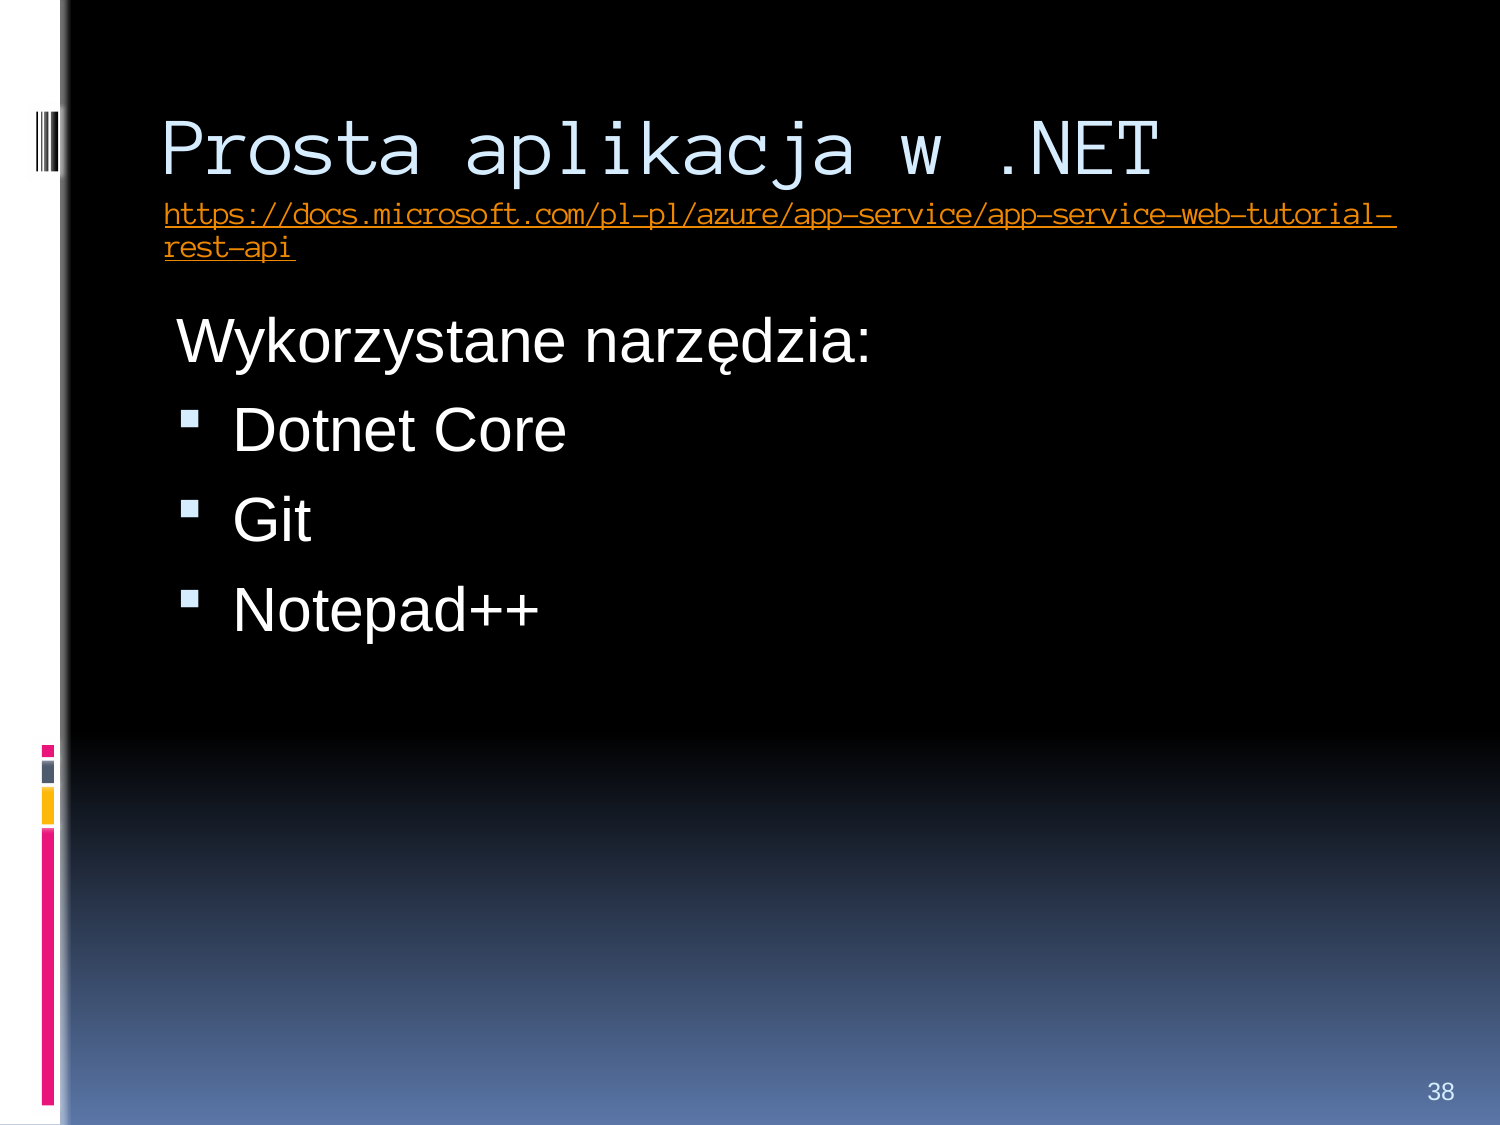

# Prosta aplikacja w .NET https://docs.microsoft.com/pl-pl/azure/app-service/app-service-web-tutorial-rest-api
Wykorzystane narzędzia:
Dotnet Core
Git
Notepad++
38